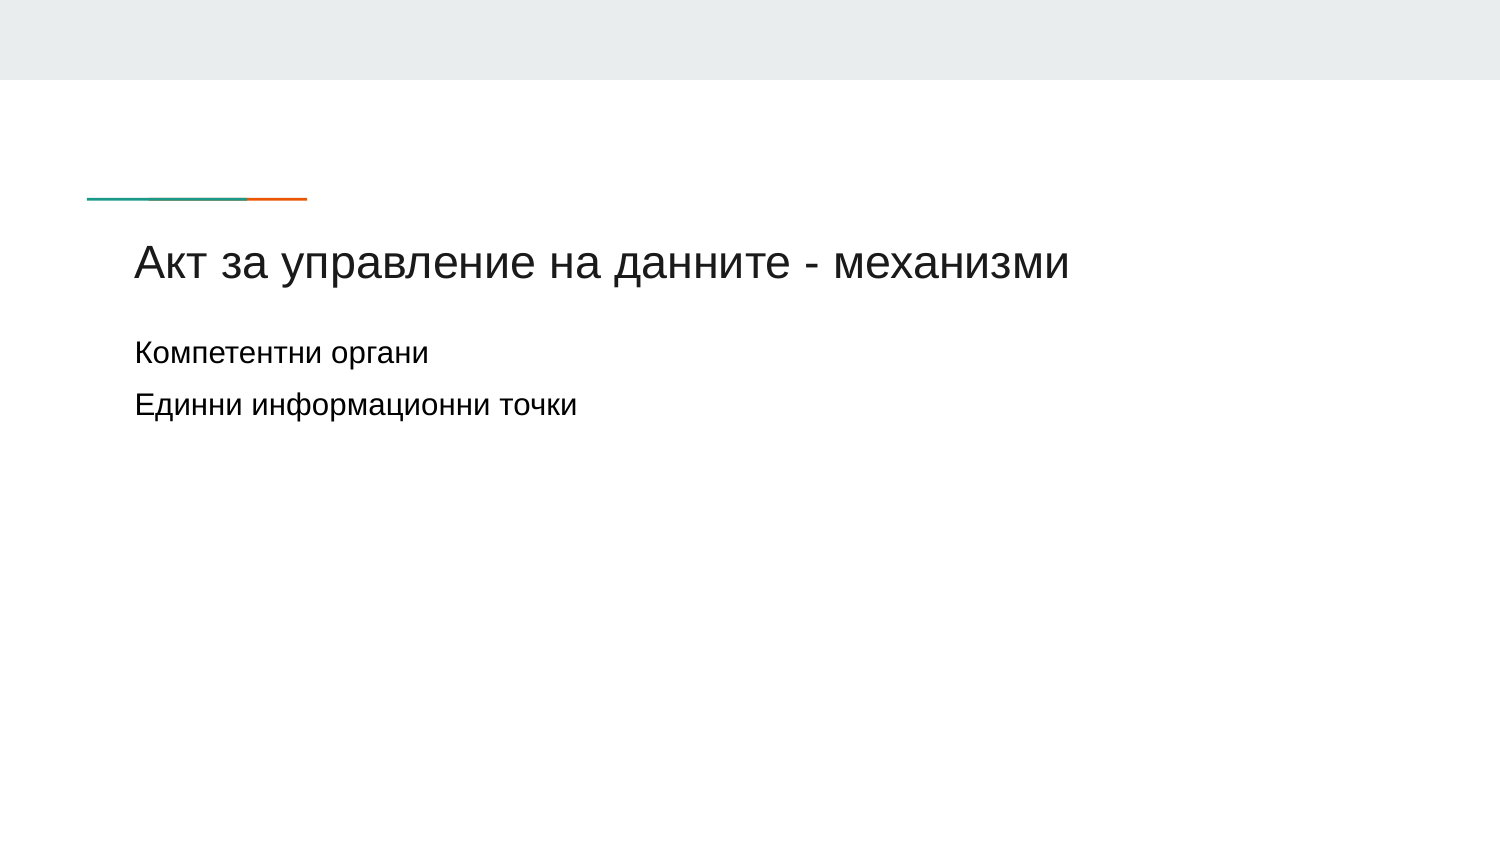

# Акт за управление на данните - механизми
Компетентни органи
Единни информационни точки